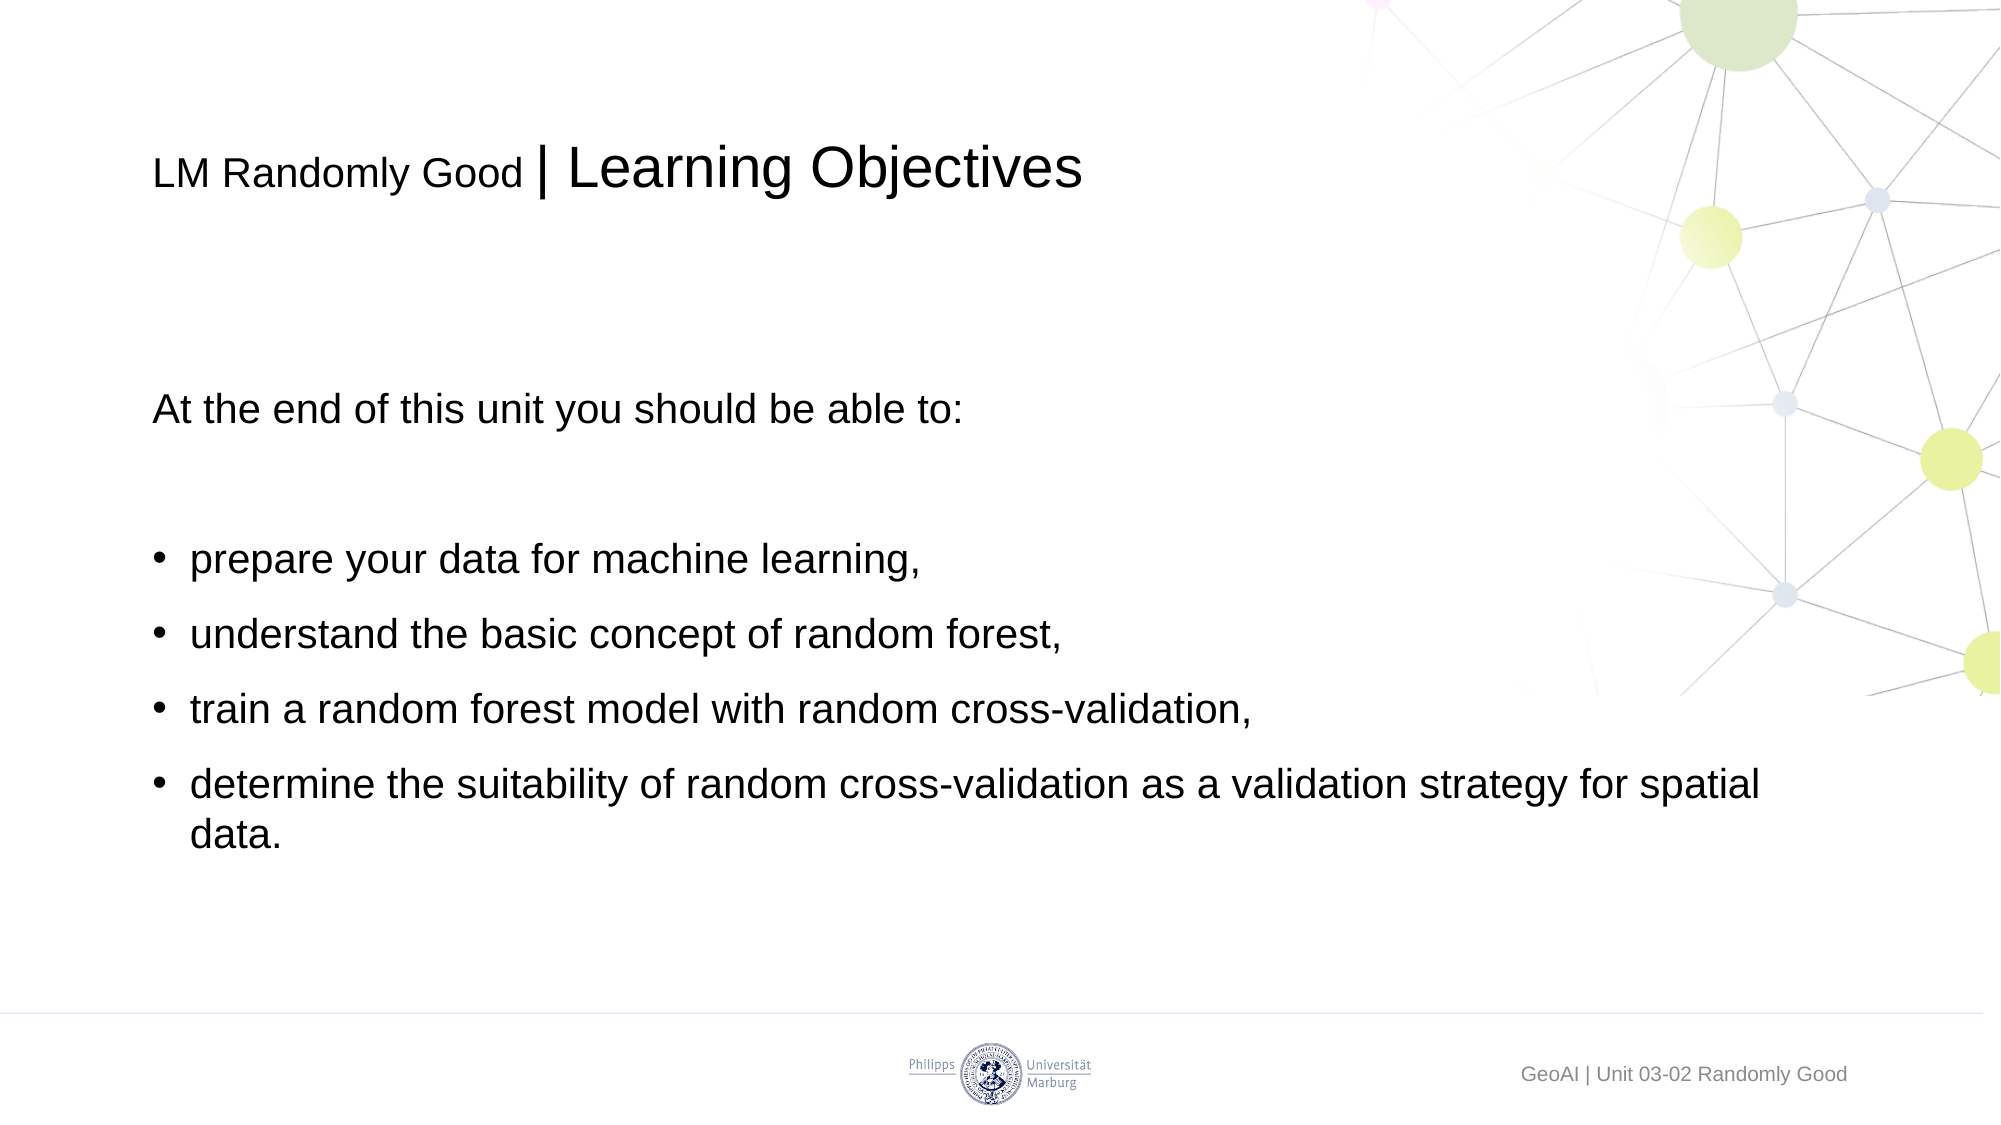

# LM Randomly Good | Learning Objectives

At the end of this unit you should be able to:

prepare your data for machine learning,
understand the basic concept of random forest,
train a random forest model with random cross-validation,
determine the suitability of random cross-validation as a validation strategy for spatial data.

GeoAI | Unit 03-02 Randomly Good